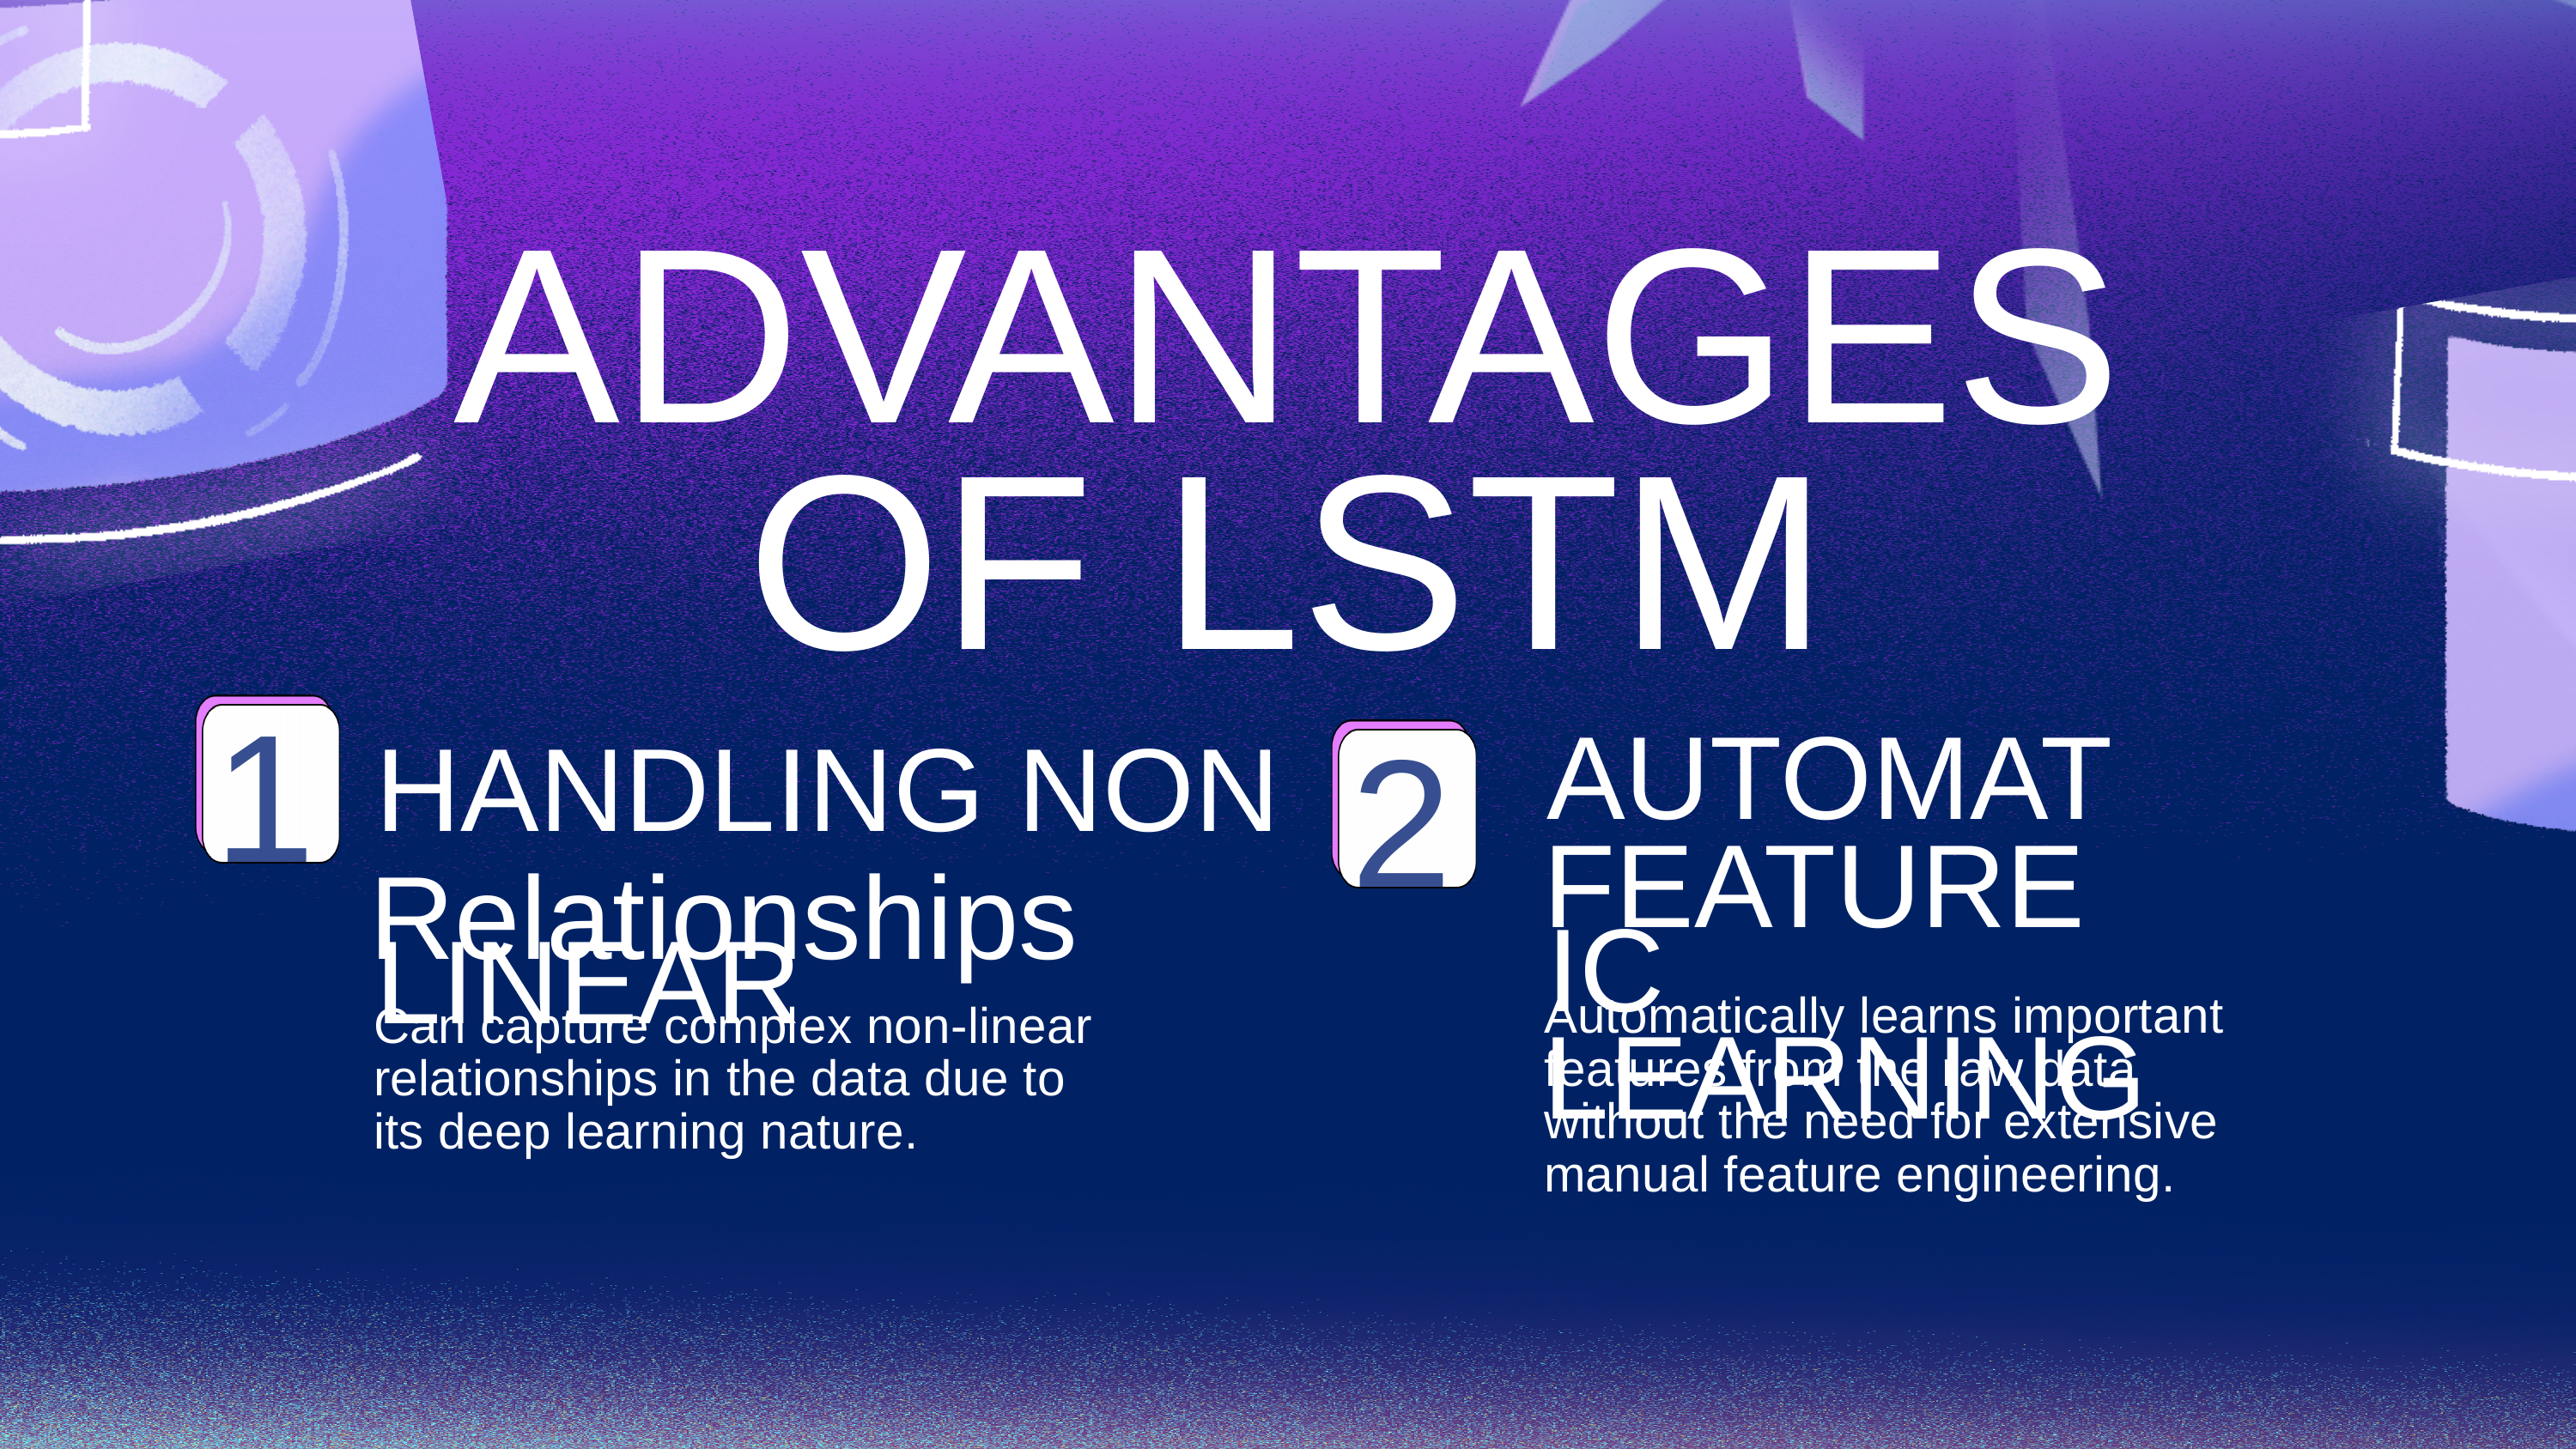

ADVANTAGES OF LSTM

AUTOMATIC
HANDLING NON LINEAR
1

2

FEATURE LEARNING
Relationships
Automatically learns important features from the raw data without the need for extensive manual feature engineering.

Can capture complex non-linear relationships in the data due to its deep learning nature.